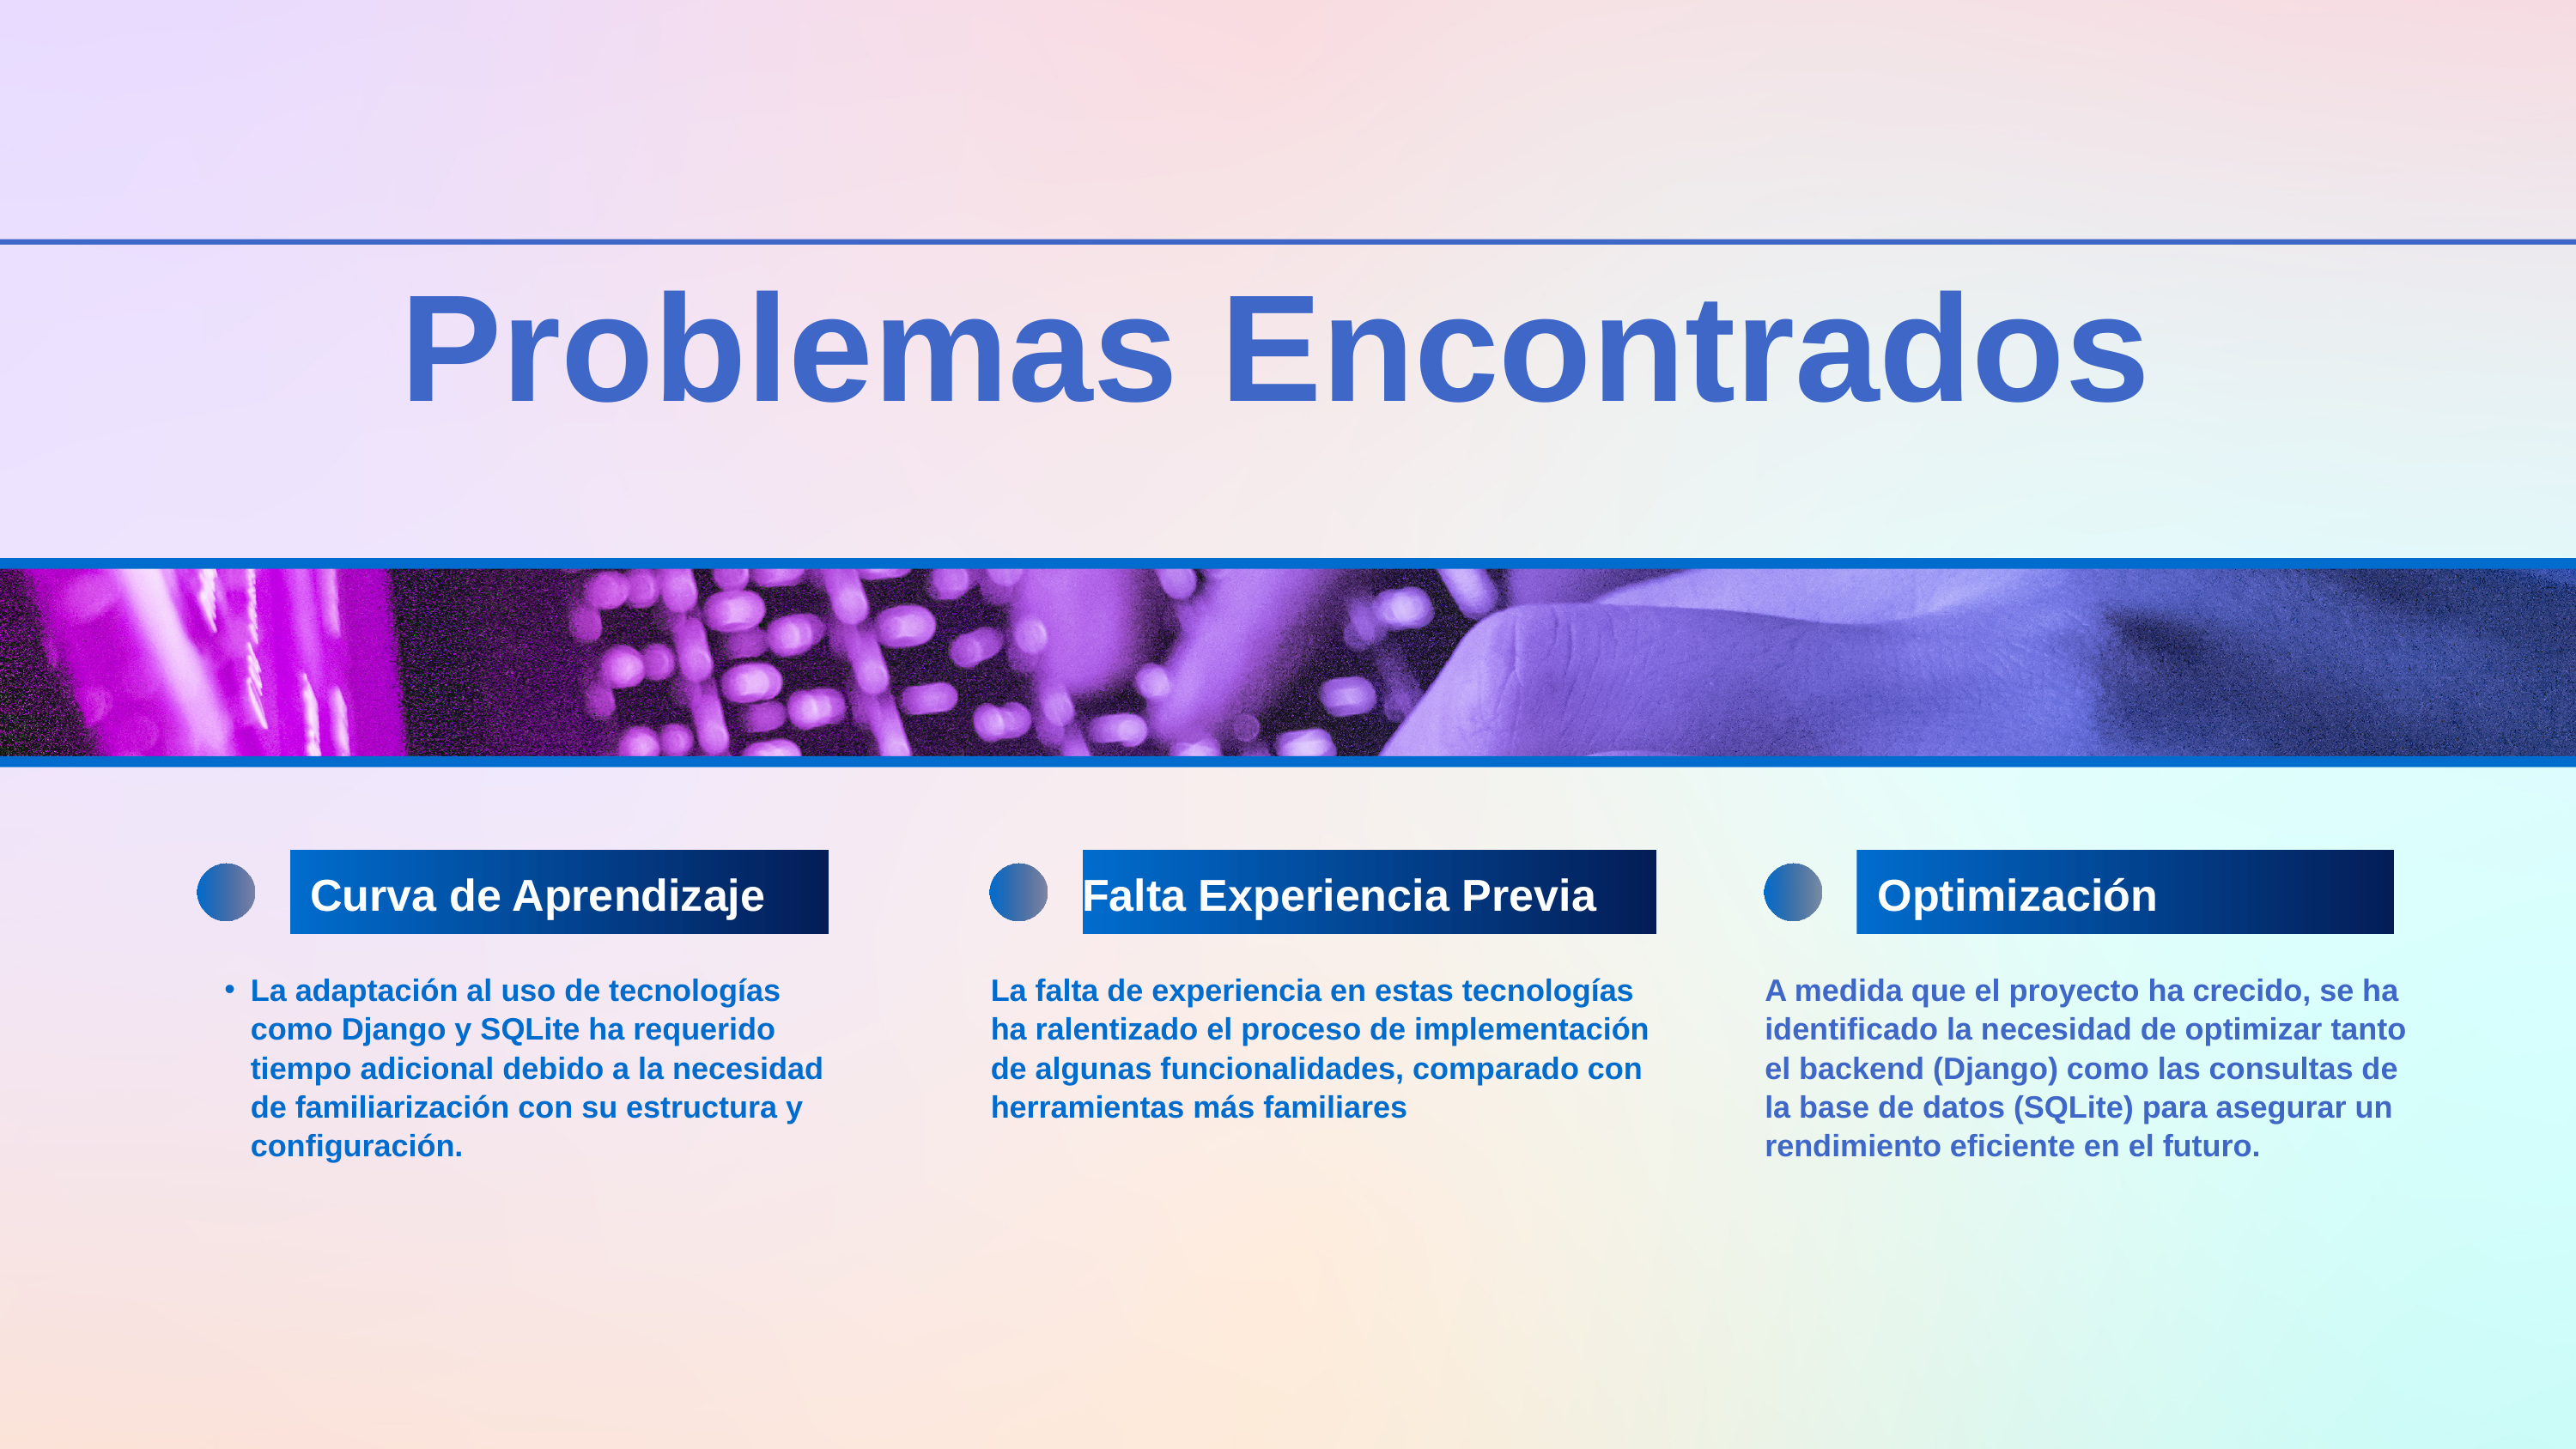

Problemas Encontrados

Curva de Aprendizaje
Falta Experiencia Previa
Optimización
La adaptación al uso de tecnologías como Django y SQLite ha requerido tiempo adicional debido a la necesidad de familiarización con su estructura y configuración.

La falta de experiencia en estas tecnologías ha ralentizado el proceso de implementación de algunas funcionalidades, comparado con herramientas más familiares
A medida que el proyecto ha crecido, se ha identificado la necesidad de optimizar tanto el backend (Django) como las consultas de la base de datos (SQLite) para asegurar un rendimiento eficiente en el futuro.